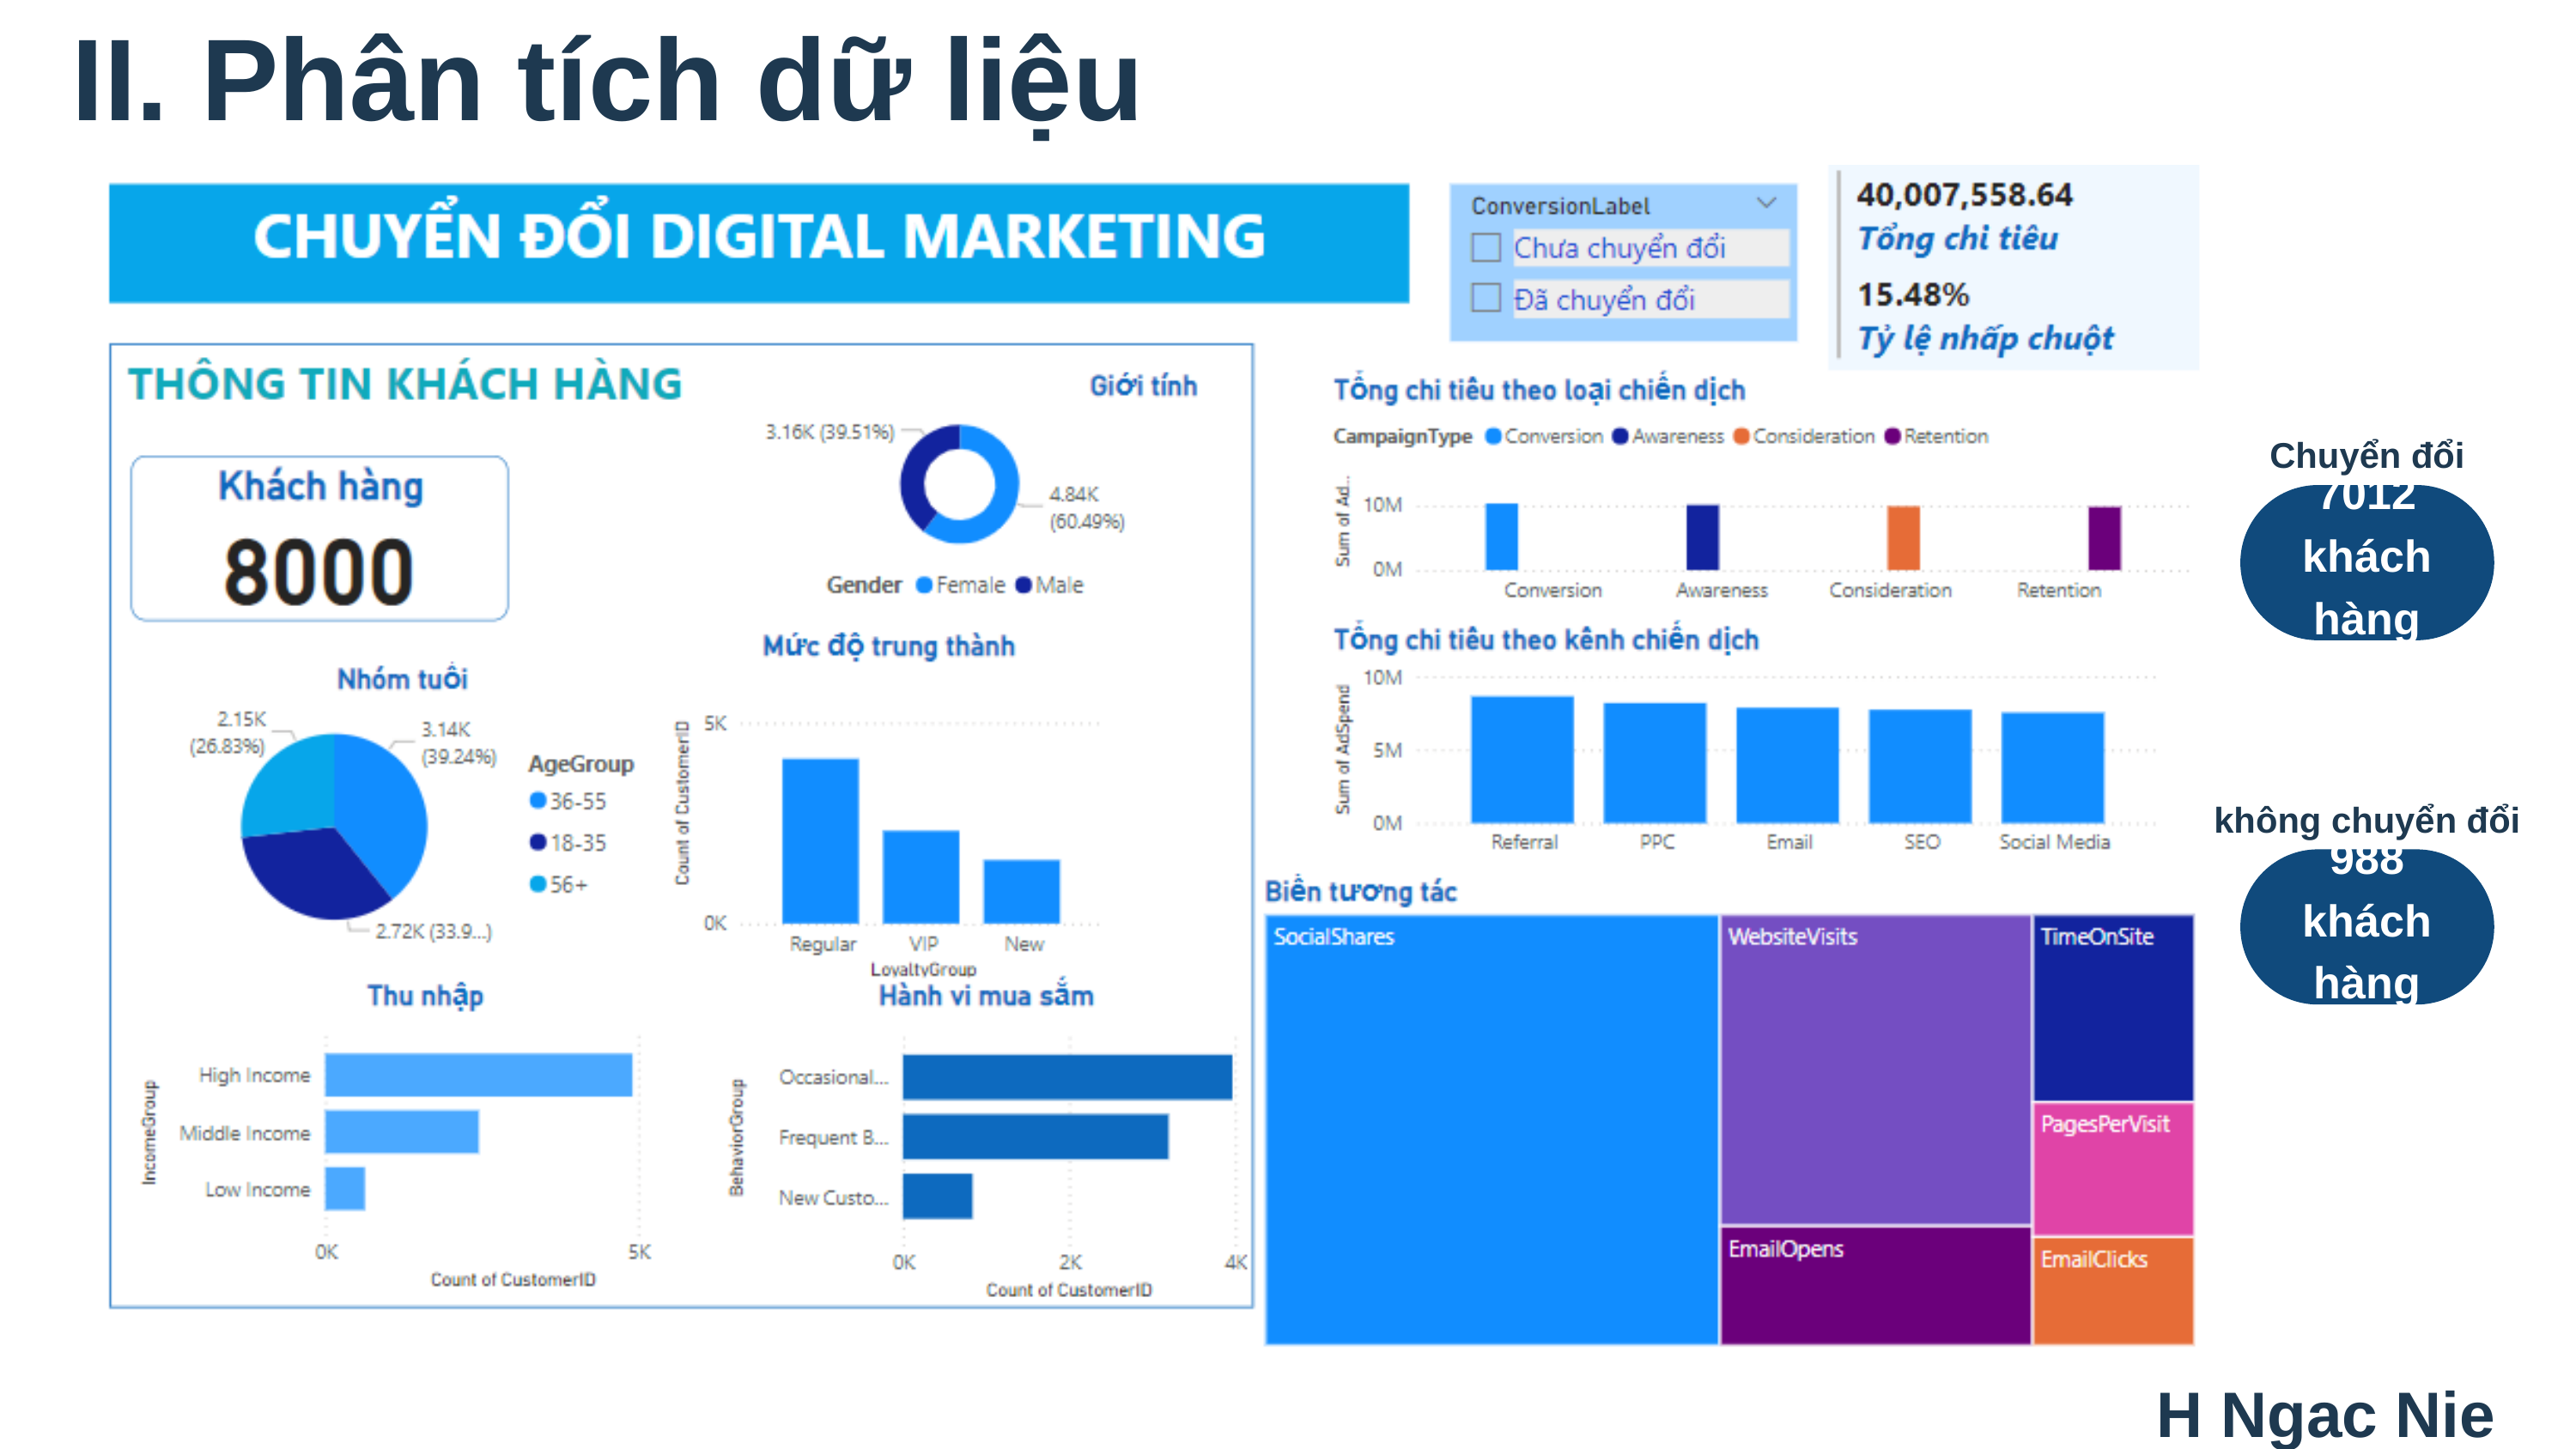

II. Phân tích dữ liệu

Chuyển đổi

7012
khách hàng
không chuyển đổi

988
khách hàng
H Ngac Nie